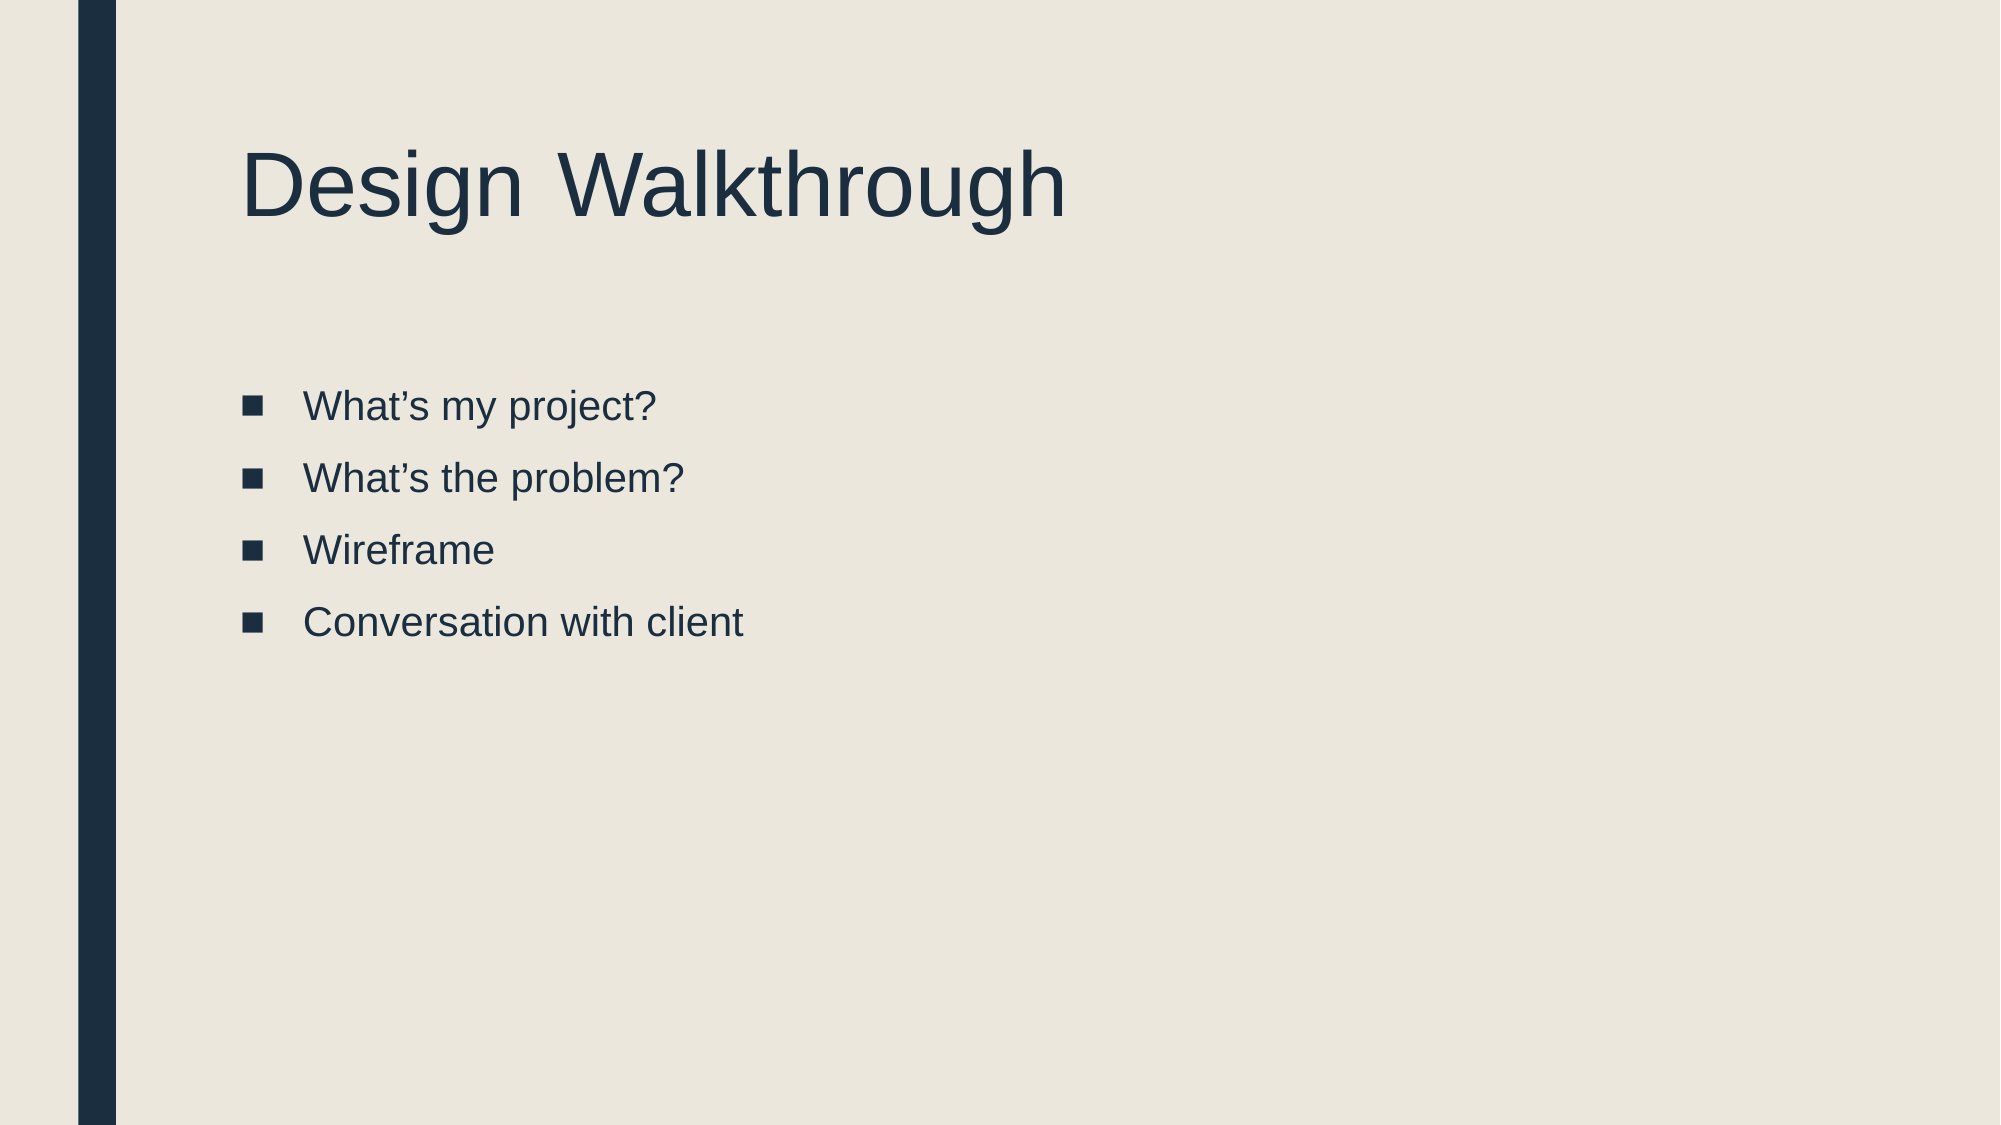

# Design Walkthrough
What’s my project?
What’s the problem?
Wireframe
Conversation with client